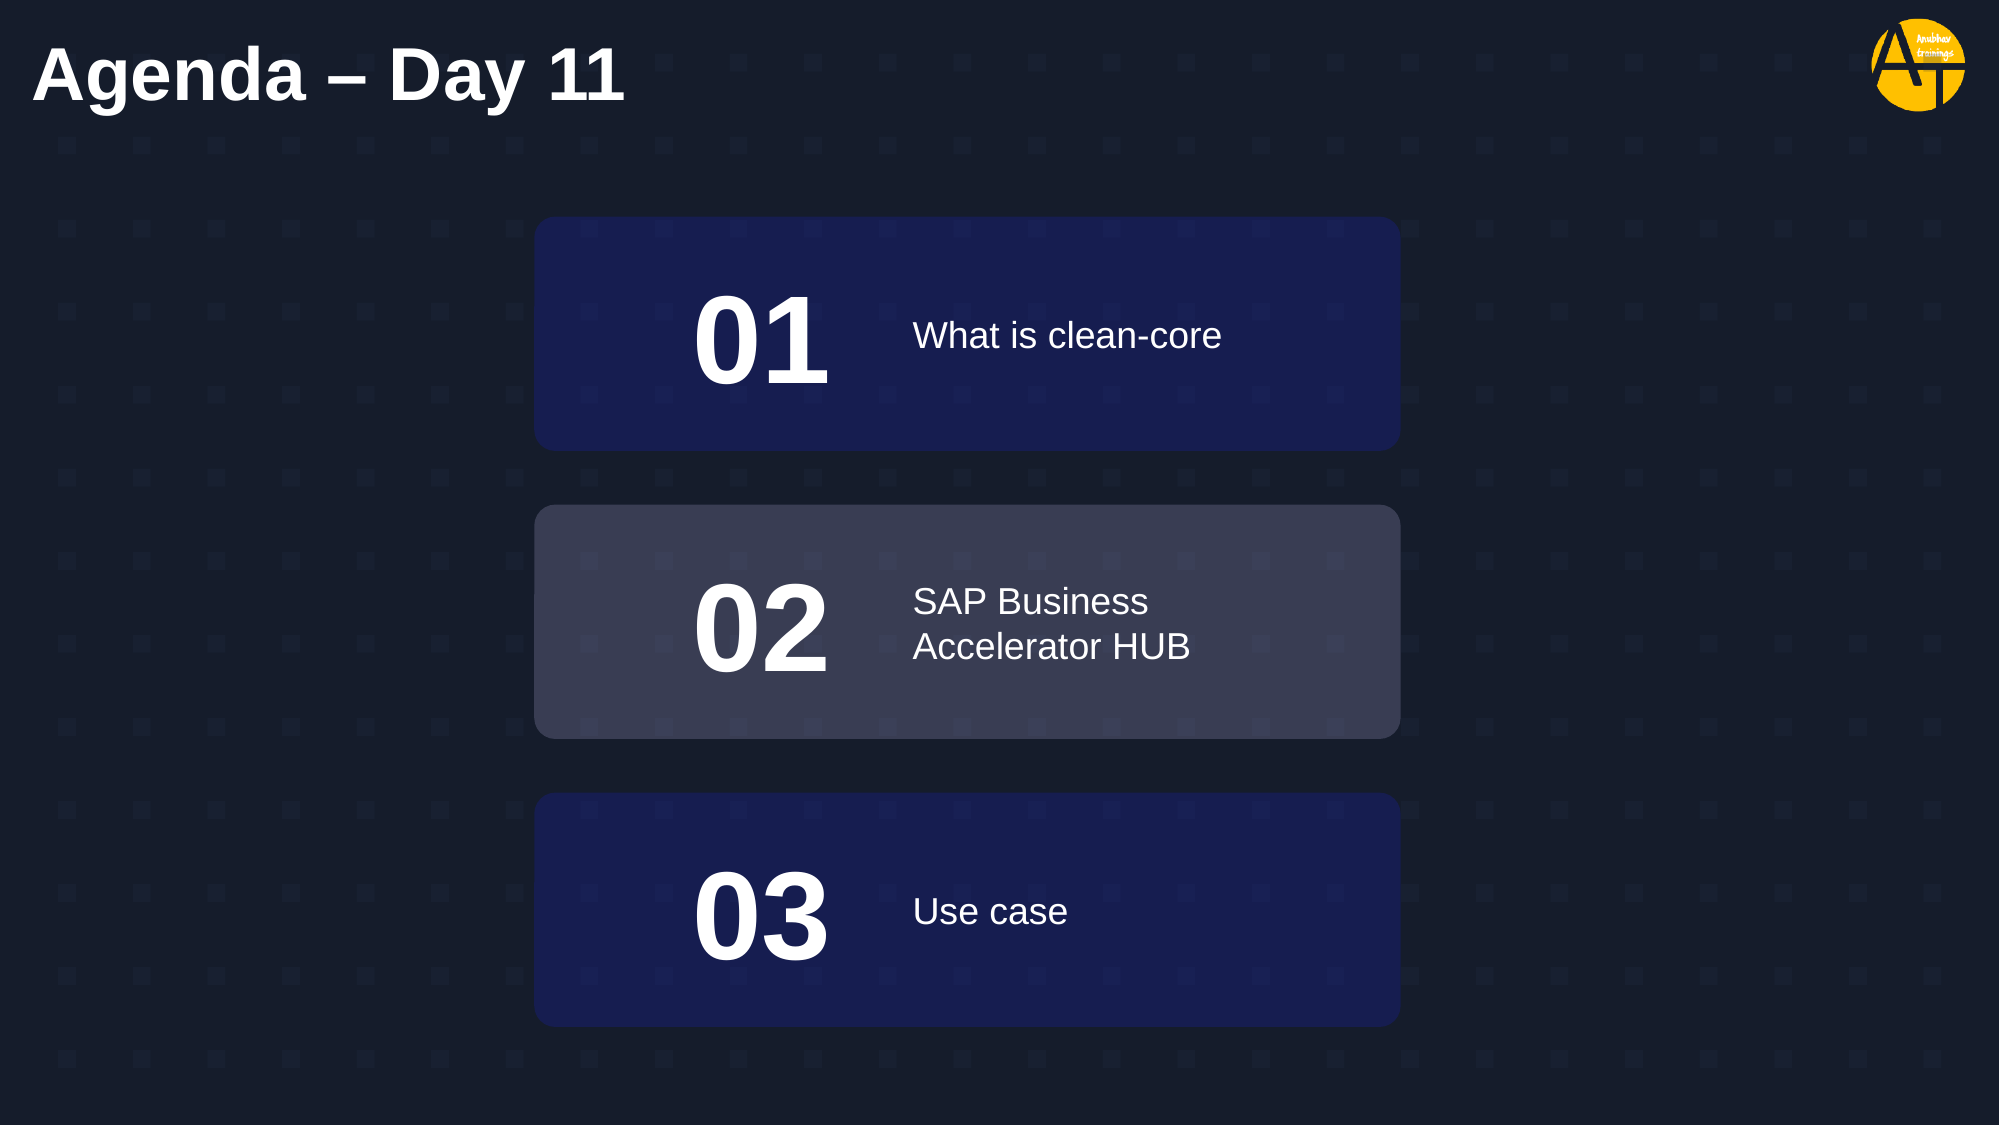

# Agenda – Day 11

01
What is clean-core

02
SAP Business Accelerator HUB

03
Use case